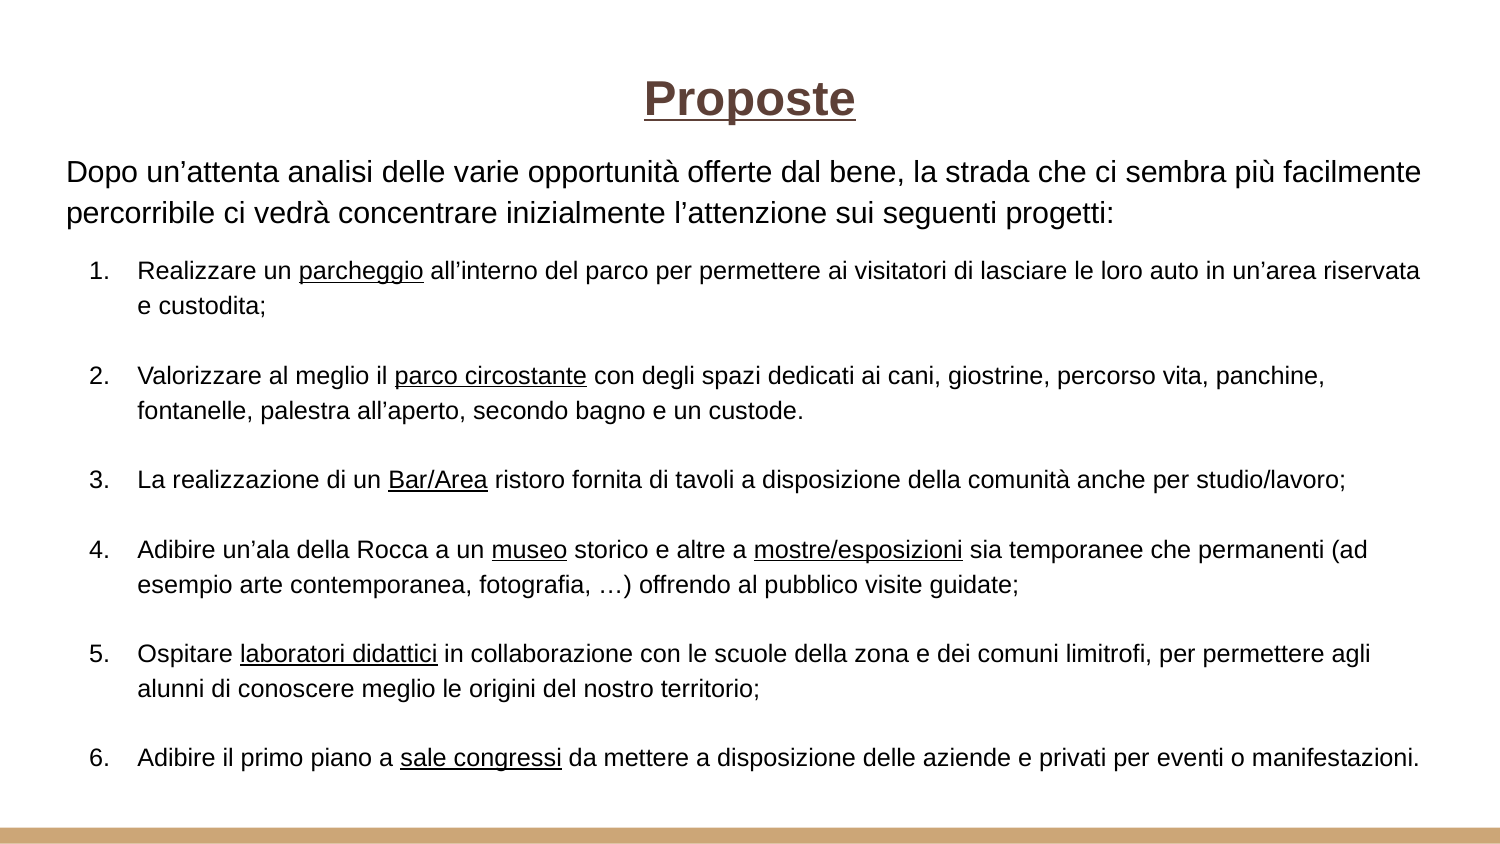

# Proposte
Dopo un’attenta analisi delle varie opportunità offerte dal bene, la strada che ci sembra più facilmente percorribile ci vedrà concentrare inizialmente l’attenzione sui seguenti progetti:
Realizzare un parcheggio all’interno del parco per permettere ai visitatori di lasciare le loro auto in un’area riservata e custodita;

Valorizzare al meglio il parco circostante con degli spazi dedicati ai cani, giostrine, percorso vita, panchine, fontanelle, palestra all’aperto, secondo bagno e un custode.

La realizzazione di un Bar/Area ristoro fornita di tavoli a disposizione della comunità anche per studio/lavoro;

Adibire un’ala della Rocca a un museo storico e altre a mostre/esposizioni sia temporanee che permanenti (ad esempio arte contemporanea, fotografia, …) offrendo al pubblico visite guidate;

Ospitare laboratori didattici in collaborazione con le scuole della zona e dei comuni limitrofi, per permettere agli alunni di conoscere meglio le origini del nostro territorio;

Adibire il primo piano a sale congressi da mettere a disposizione delle aziende e privati per eventi o manifestazioni.